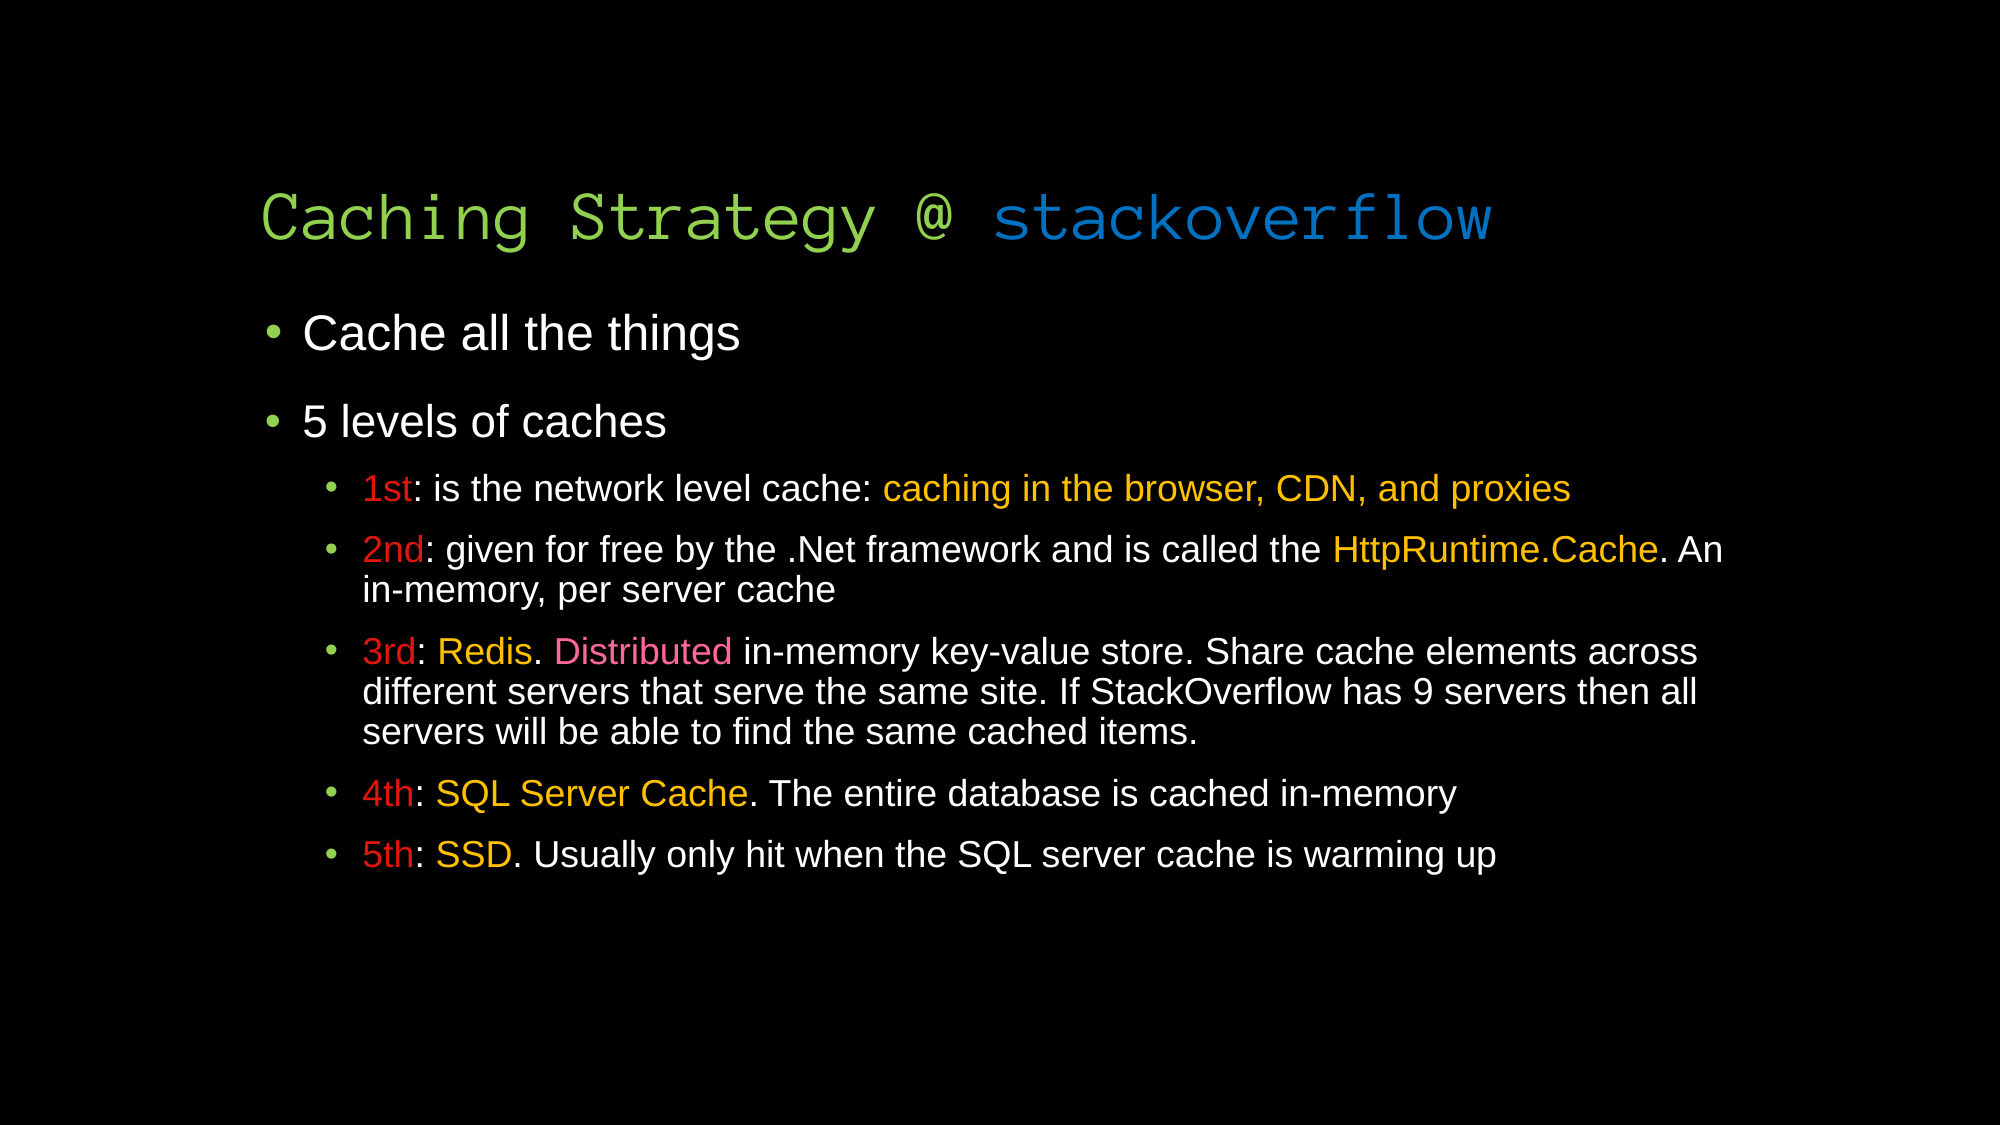

# Caching Strategy @ stackoverflow
Cache all the things
5 levels of caches
1st: is the network level cache: caching in the browser, CDN, and proxies
2nd: given for free by the .Net framework and is called the HttpRuntime.Cache. An in-memory, per server cache
3rd: Redis. Distributed in-memory key-value store. Share cache elements across different servers that serve the same site. If StackOverflow has 9 servers then all servers will be able to find the same cached items.
4th: SQL Server Cache. The entire database is cached in-memory
5th: SSD. Usually only hit when the SQL server cache is warming up